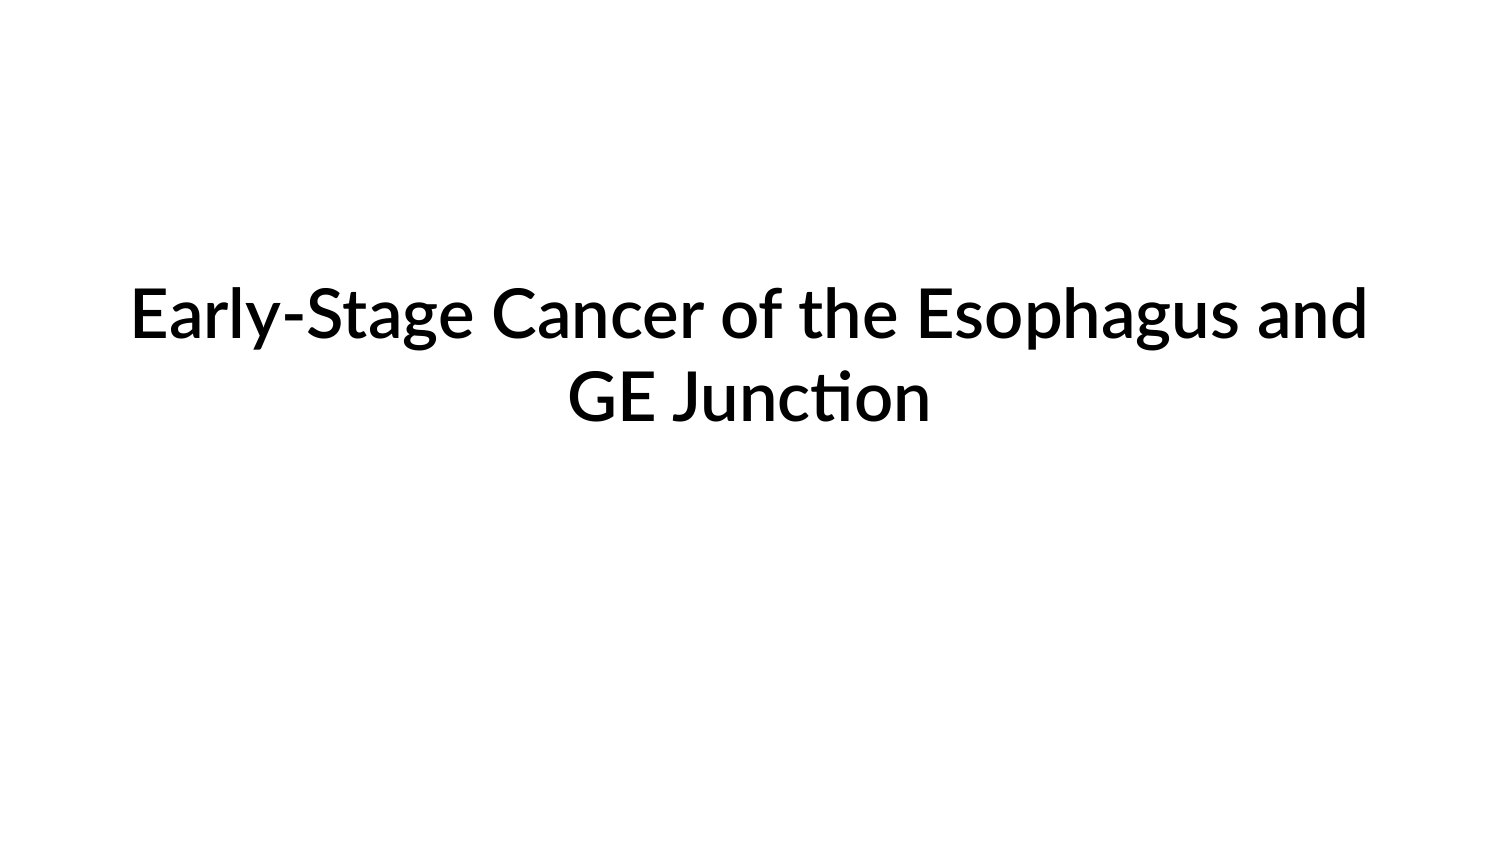

# Early-Stage Cancer of the Esophagus and GE Junction